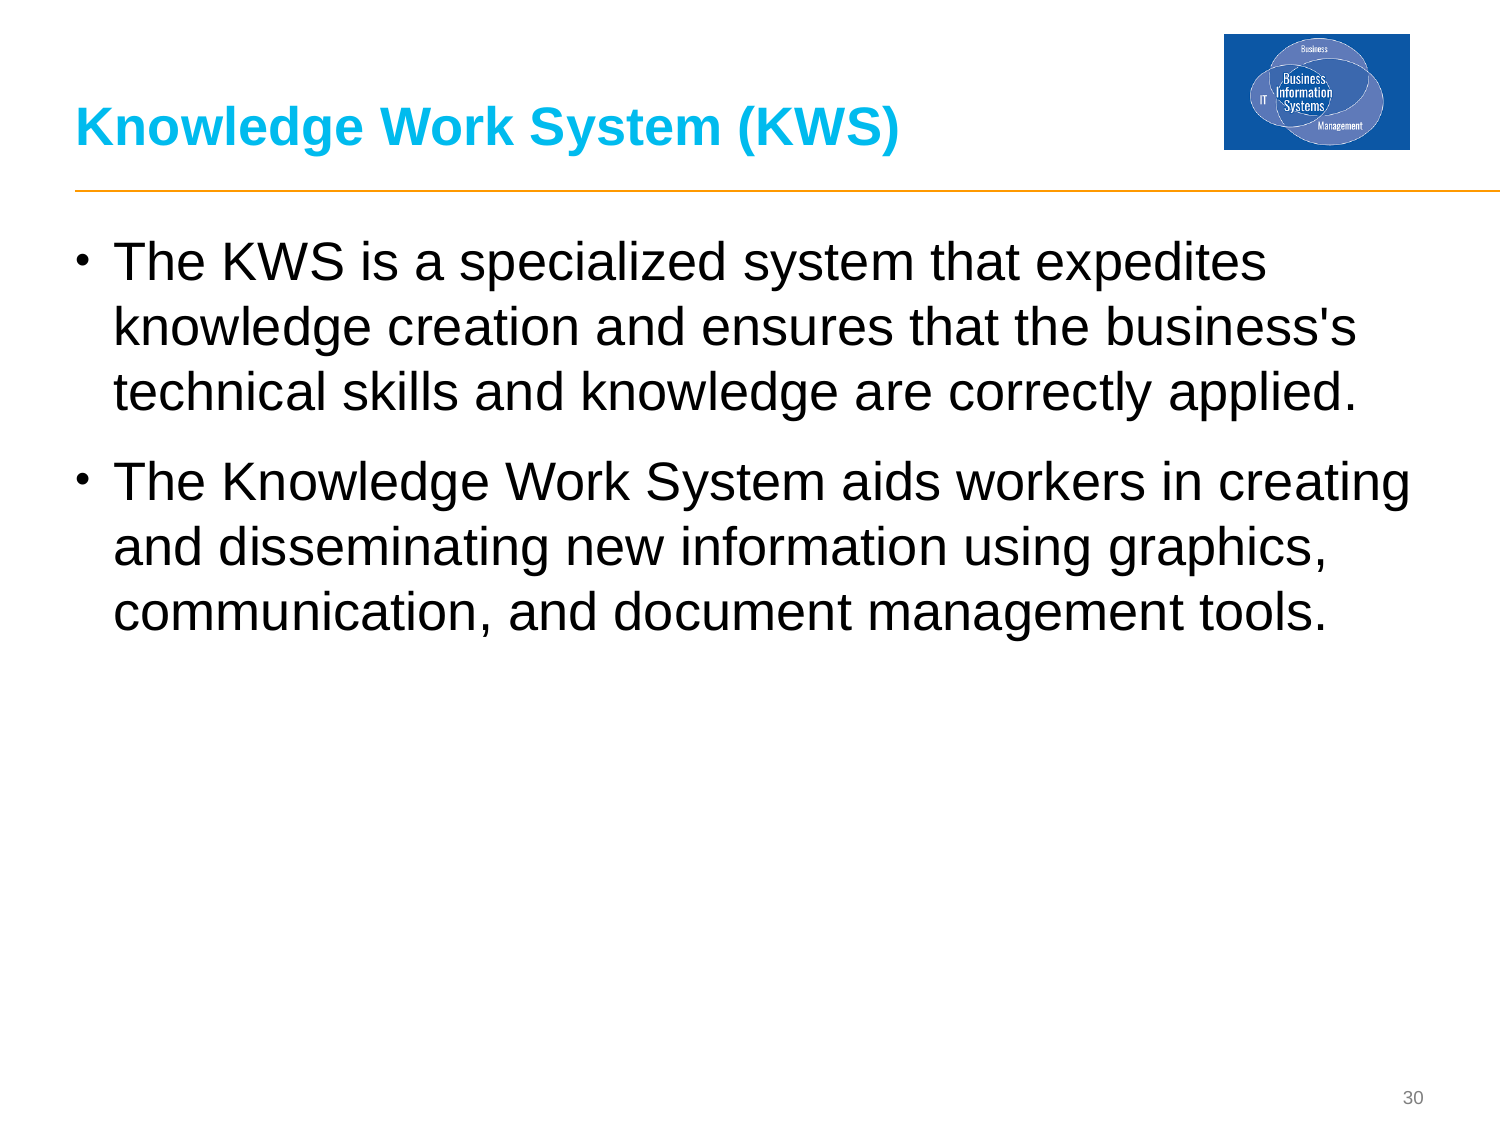

# Knowledge Work System (KWS)
The KWS is a specialized system that expedites knowledge creation and ensures that the business's technical skills and knowledge are correctly applied.
The Knowledge Work System aids workers in creating and disseminating new information using graphics, communication, and document management tools.